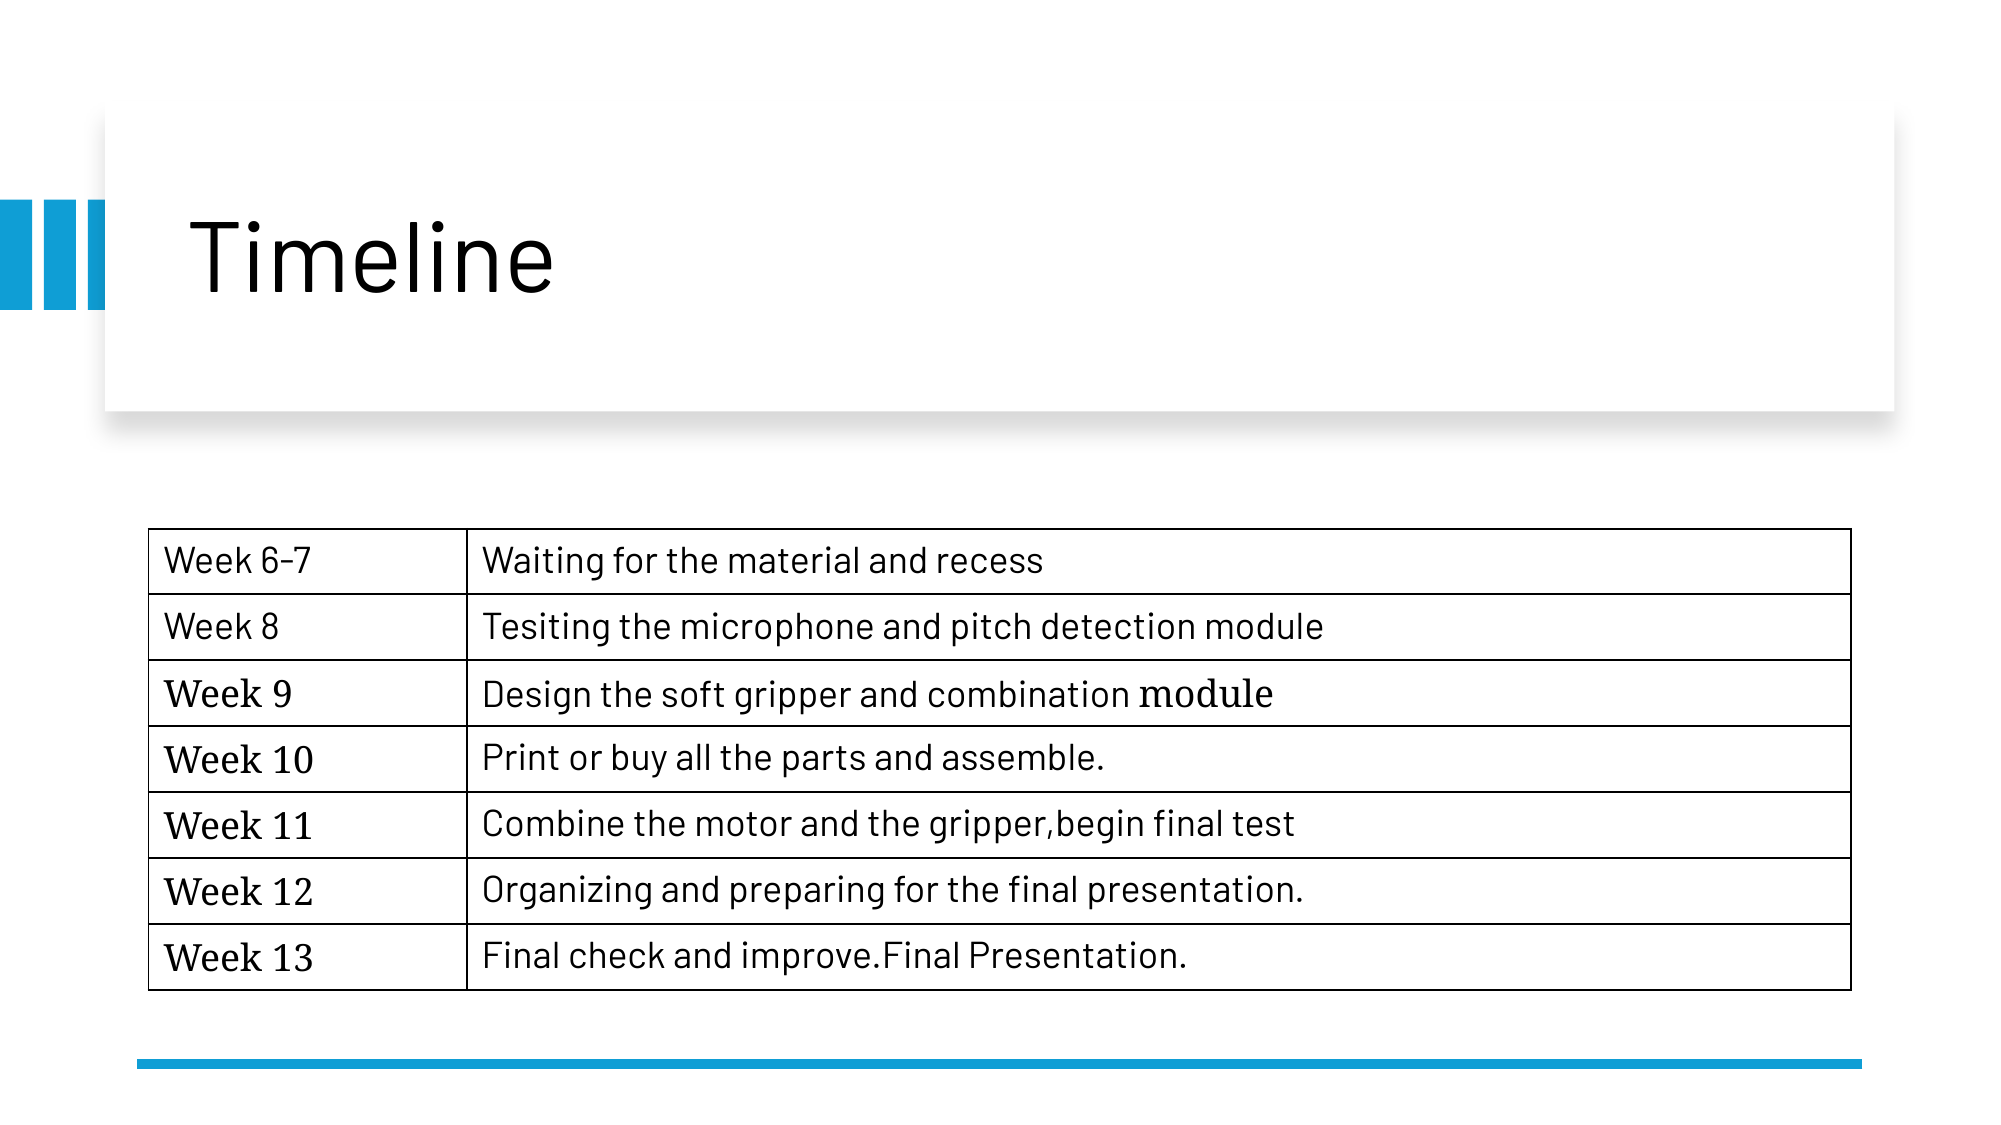

# Timeline

| Week 6-7 | Waiting for the material and recess |
| --- | --- |
| Week 8 | Tesiting the microphone and pitch detection module |
| Week 9 | Design the soft gripper and combination module |
| Week 10 | Print or buy all the parts and assemble. |
| Week 11 | Combine the motor and the gripper,begin final test |
| Week 12 | Organizing and preparing for the final presentation. |
| Week 13 | Final check and improve.Final Presentation. |